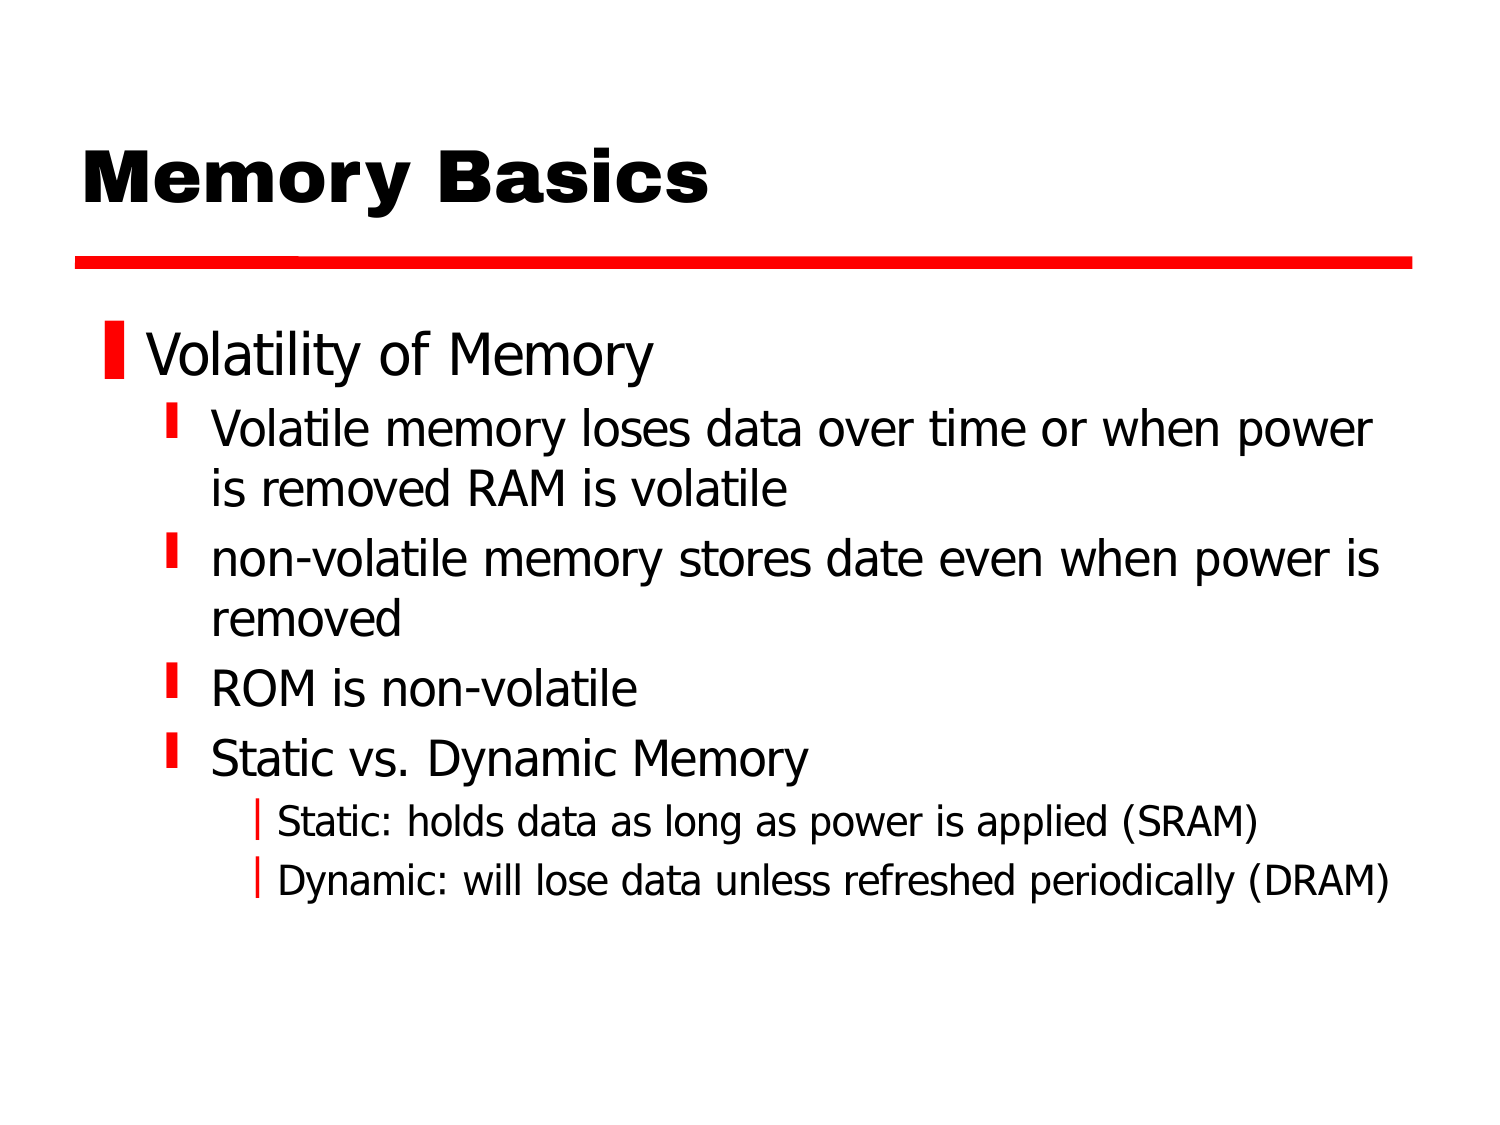

# Memory Basics
Volatility of Memory
Volatile memory loses data over time or when power is removed RAM is volatile
non-volatile memory stores date even when power is removed
ROM is non-volatile
Static vs. Dynamic Memory
Static: holds data as long as power is applied (SRAM)
Dynamic: will lose data unless refreshed periodically (DRAM)